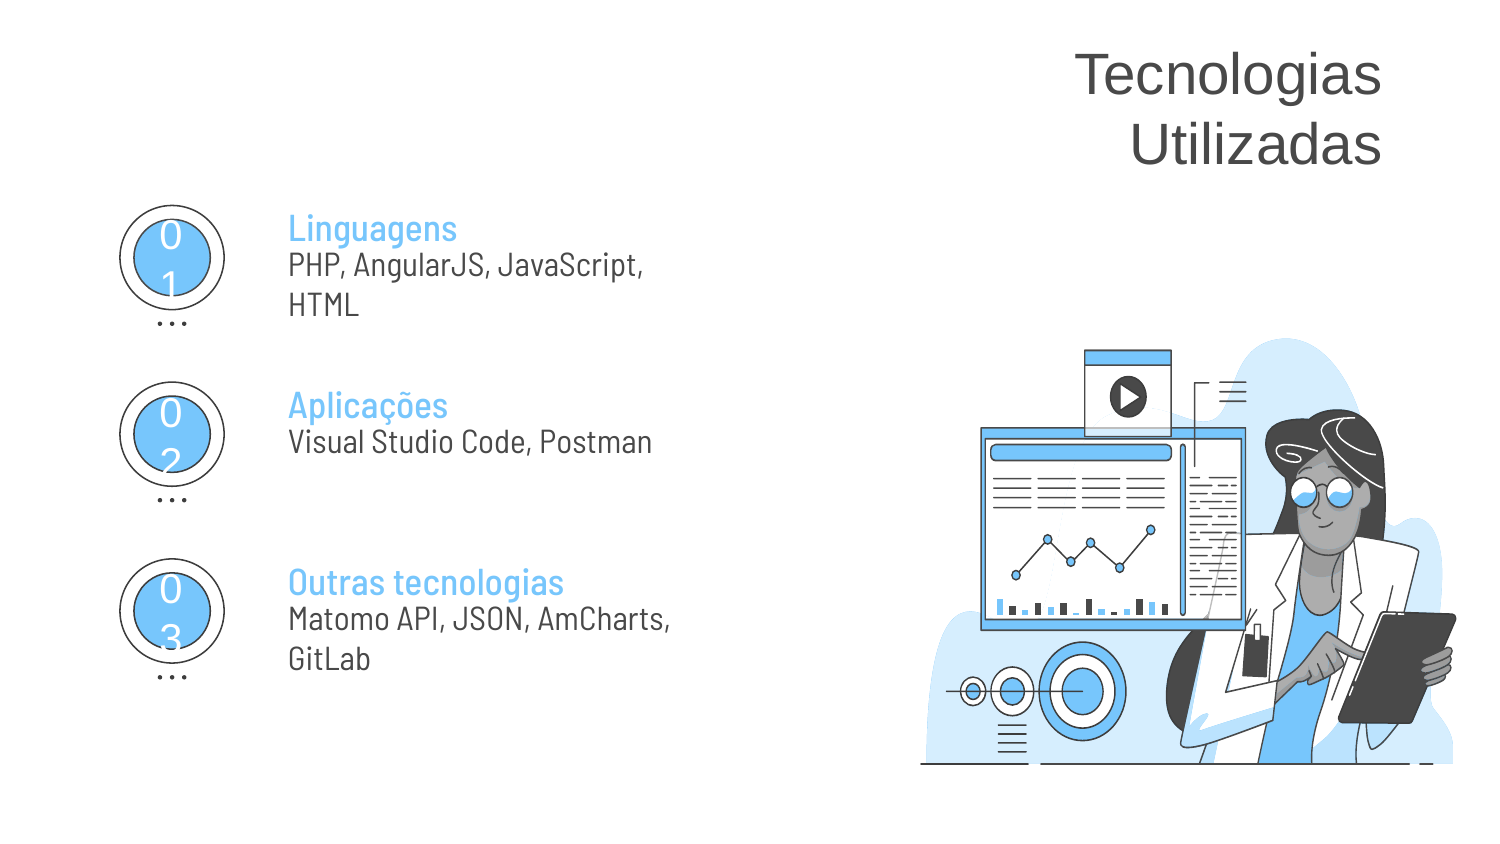

# Tecnologias Utilizadas
Linguagens

PHP, AngularJS, JavaScript, HTML
01

Aplicações

Visual Studio Code, Postman
02
Outras tecnologias

Matomo API, JSON, AmCharts, GitLab
03